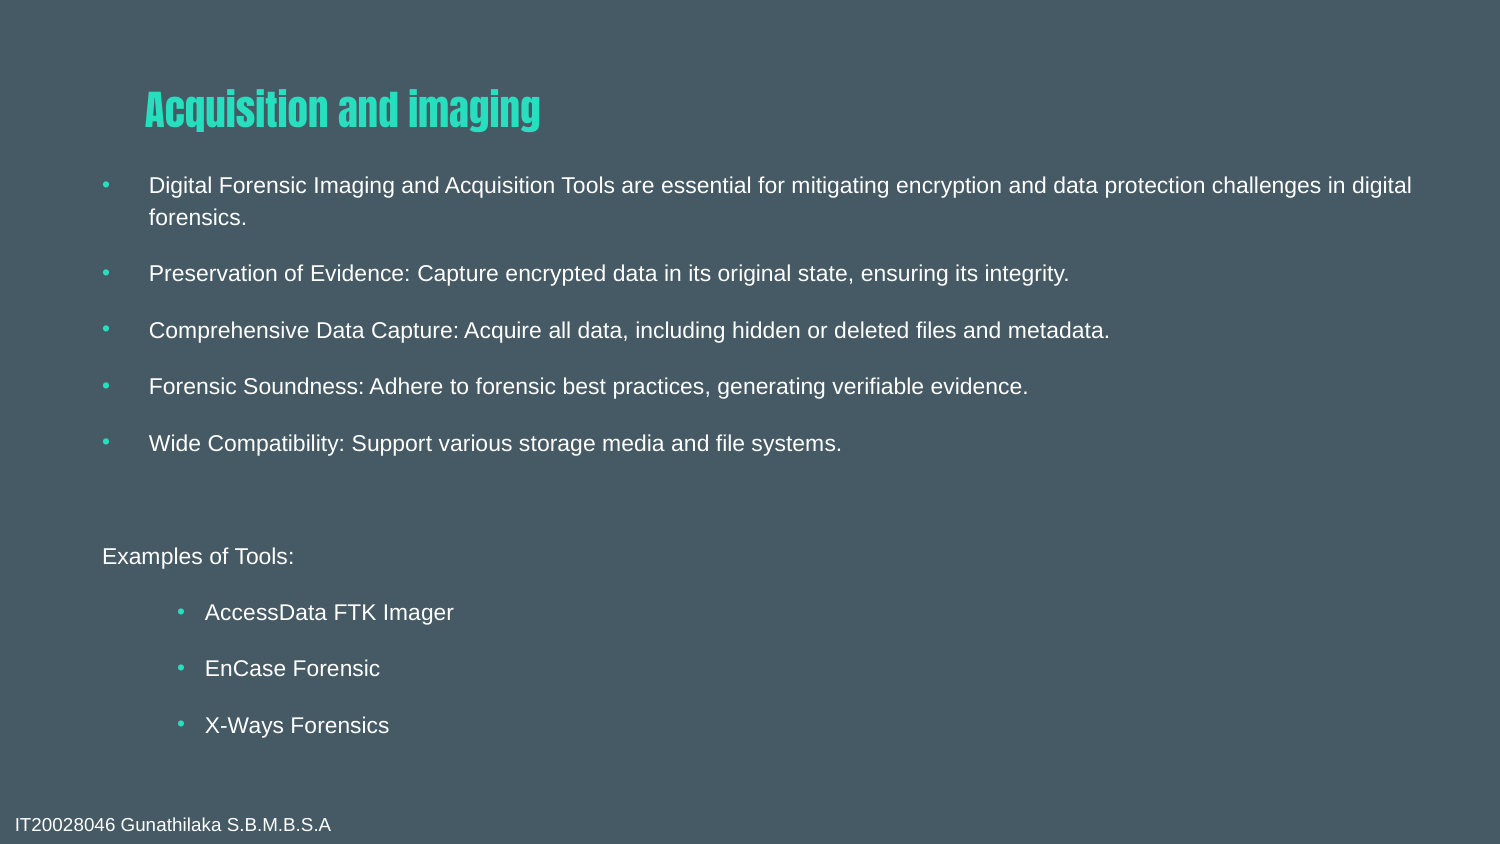

# Acquisition and imaging
Digital Forensic Imaging and Acquisition Tools are essential for mitigating encryption and data protection challenges in digital forensics.
Preservation of Evidence: Capture encrypted data in its original state, ensuring its integrity.
Comprehensive Data Capture: Acquire all data, including hidden or deleted files and metadata.
Forensic Soundness: Adhere to forensic best practices, generating verifiable evidence.
Wide Compatibility: Support various storage media and file systems.

Examples of Tools:
AccessData FTK Imager
EnCase Forensic
X-Ways Forensics
IT20028046 Gunathilaka S.B.M.B.S.A